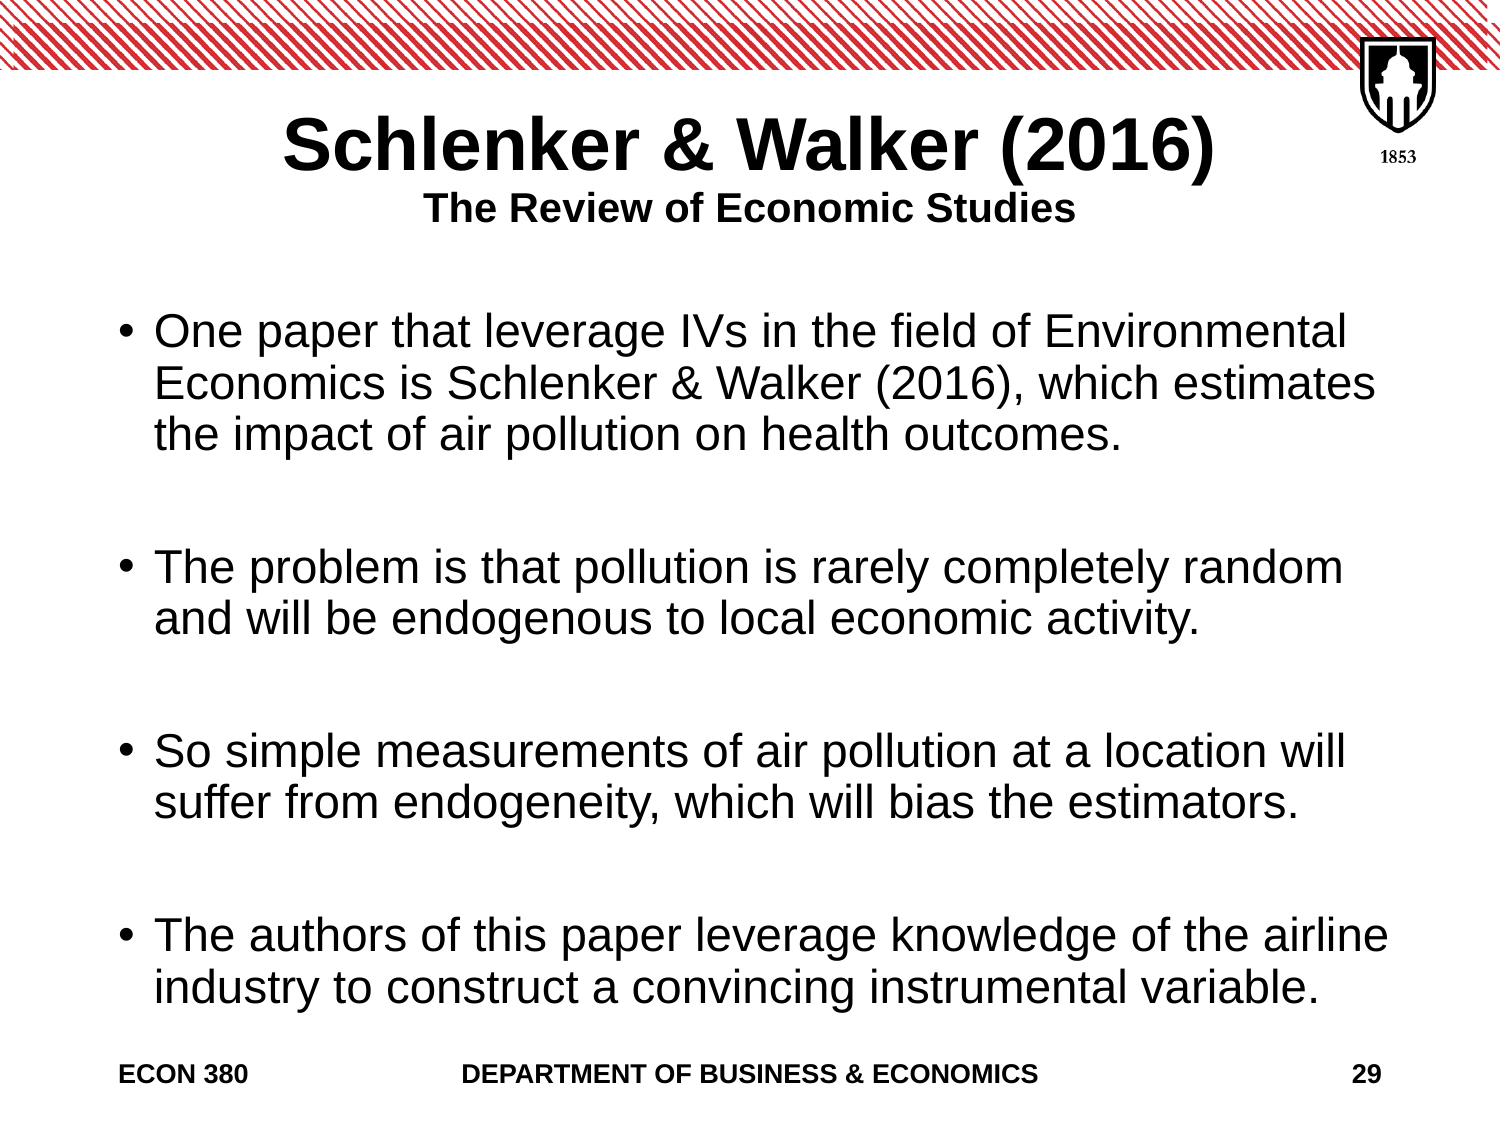

# Schlenker & Walker (2016) The Review of Economic Studies
One paper that leverage IVs in the field of Environmental Economics is Schlenker & Walker (2016), which estimates the impact of air pollution on health outcomes.

The problem is that pollution is rarely completely random and will be endogenous to local economic activity.

So simple measurements of air pollution at a location will suffer from endogeneity, which will bias the estimators.

The authors of this paper leverage knowledge of the airline industry to construct a convincing instrumental variable.

ECON 380
DEPARTMENT OF BUSINESS & ECONOMICS
29